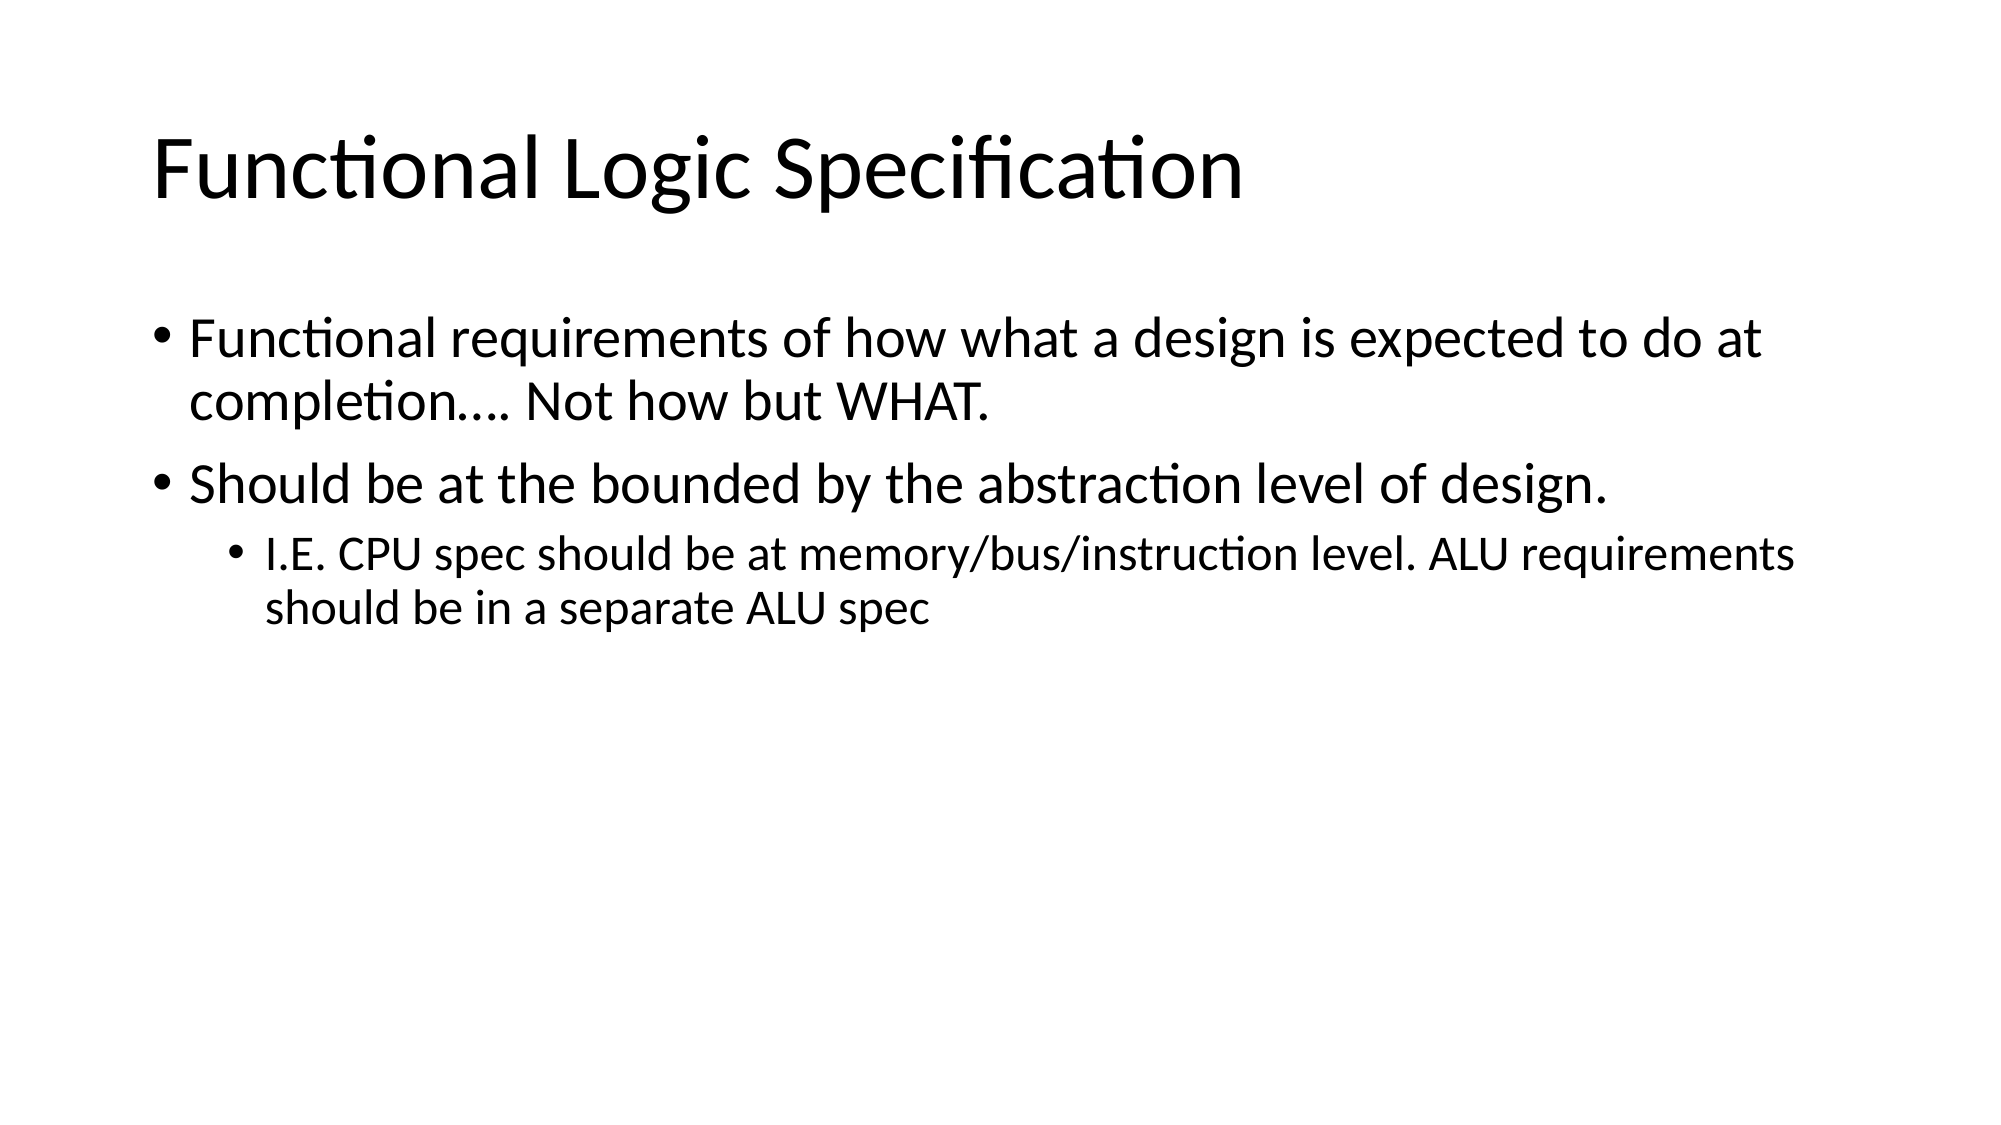

# Functional Logic Specification
Functional requirements of how what a design is expected to do at completion…. Not how but WHAT.
Should be at the bounded by the abstraction level of design.
I.E. CPU spec should be at memory/bus/instruction level. ALU requirements should be in a separate ALU spec